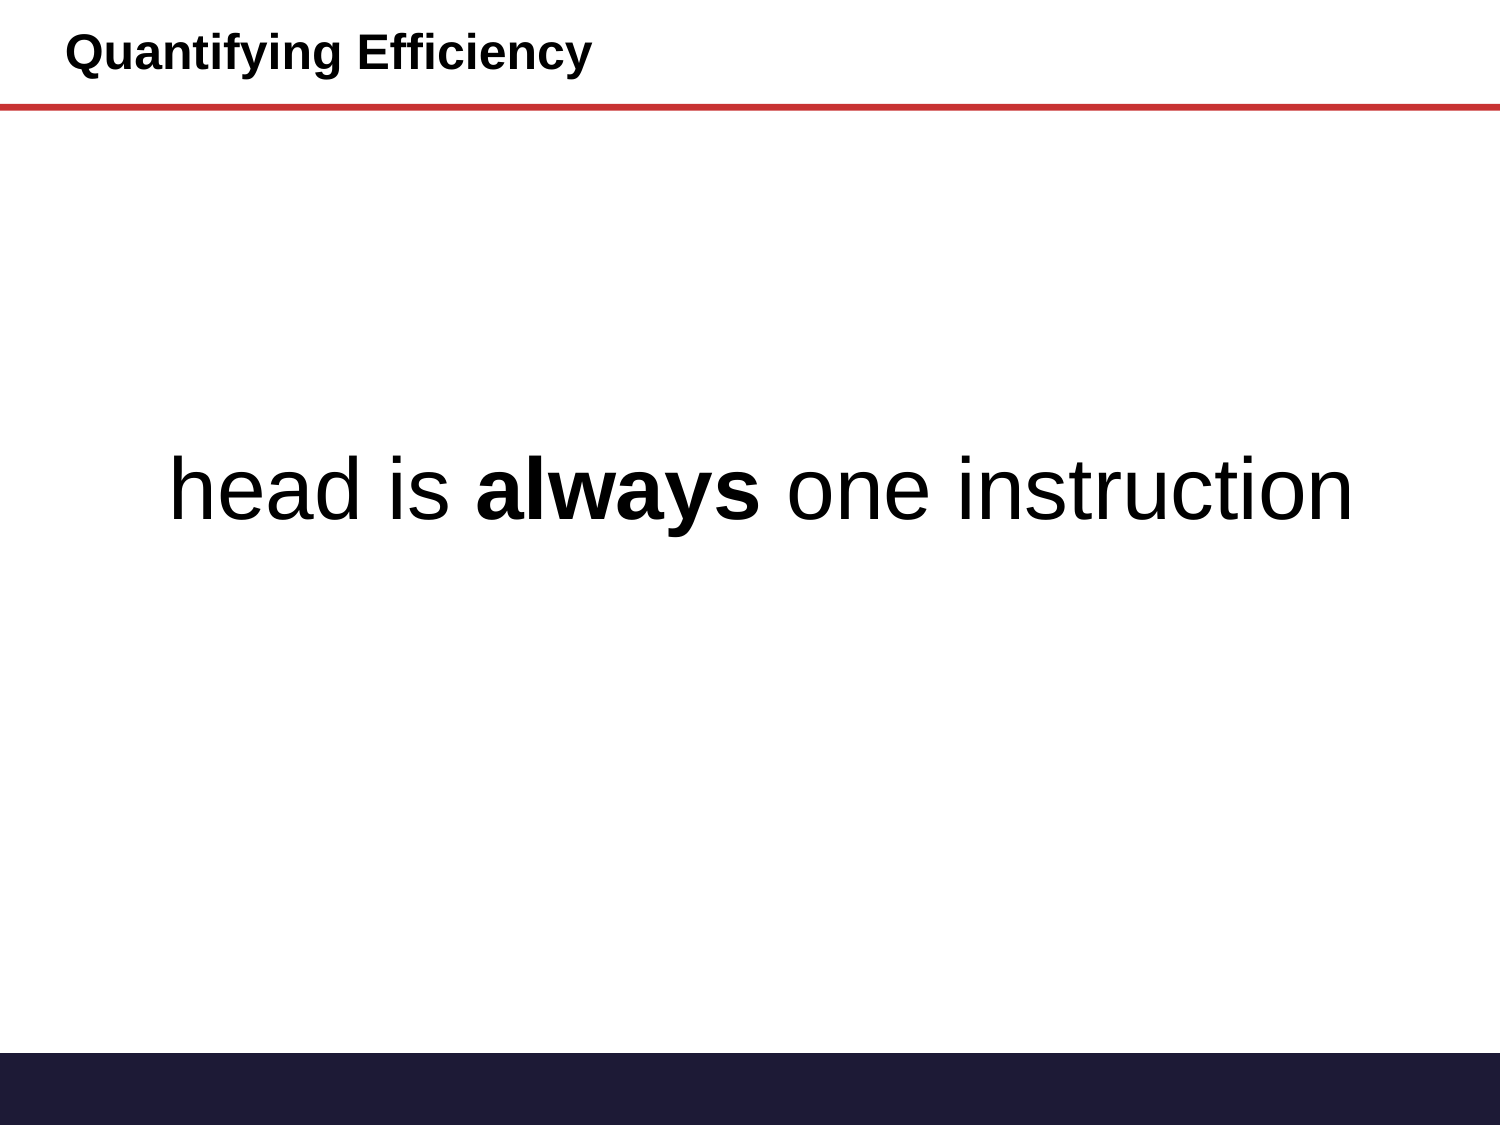

Quantifying Efficiency
head is always one instruction